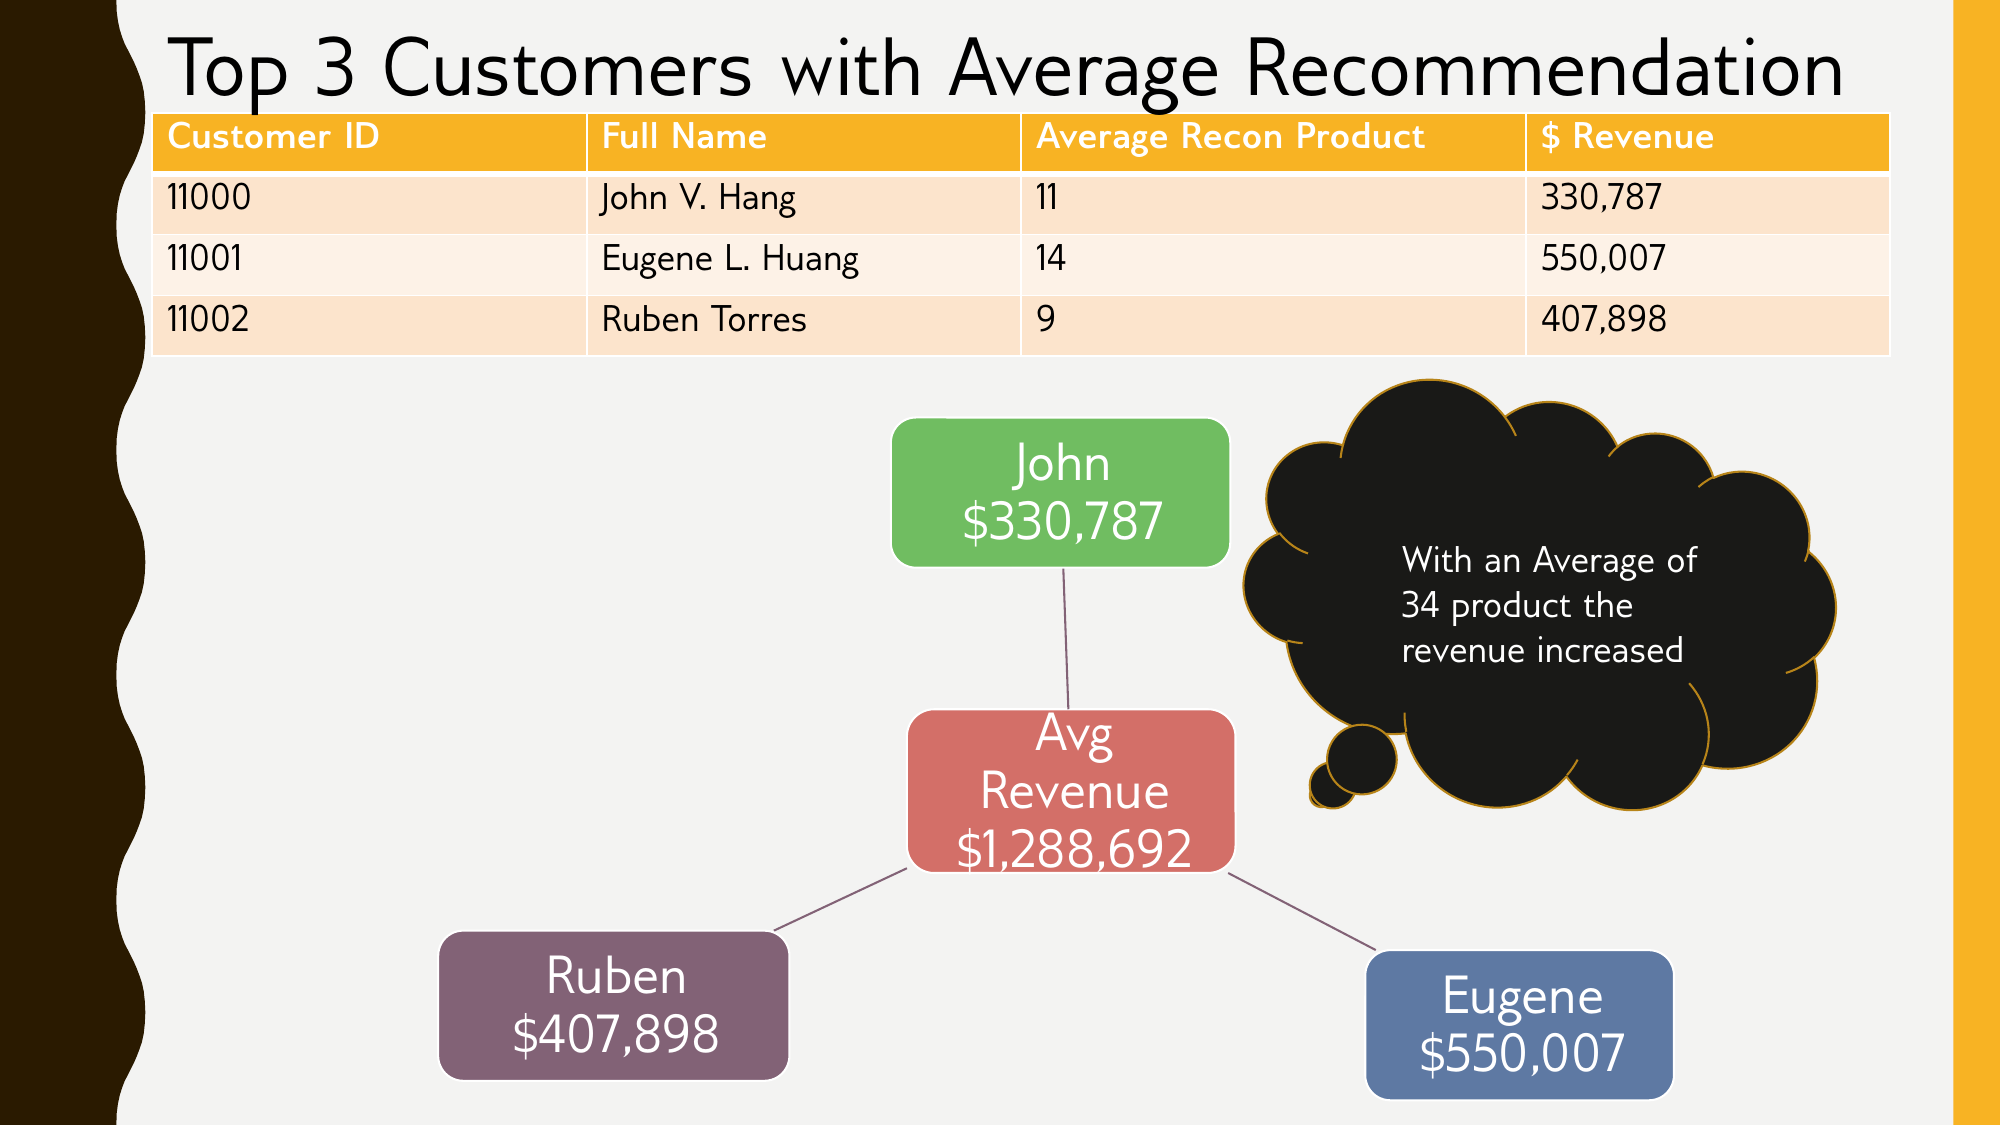

Top 3 Customers with Average Recommendation
| Customer ID | Full Name | Average Recon Product | $ Revenue |
| --- | --- | --- | --- |
| 11000 | John V. Hang | 11 | 330,787 |
| 11001 | Eugene L. Huang | 14 | 550,007 |
| 11002 | Ruben Torres | 9 | 407,898 |
Avg Revenue $1,288,692
John $330,787
Eugene $550,007
Ruben $407,898

With an Average of 34 product the revenue increased